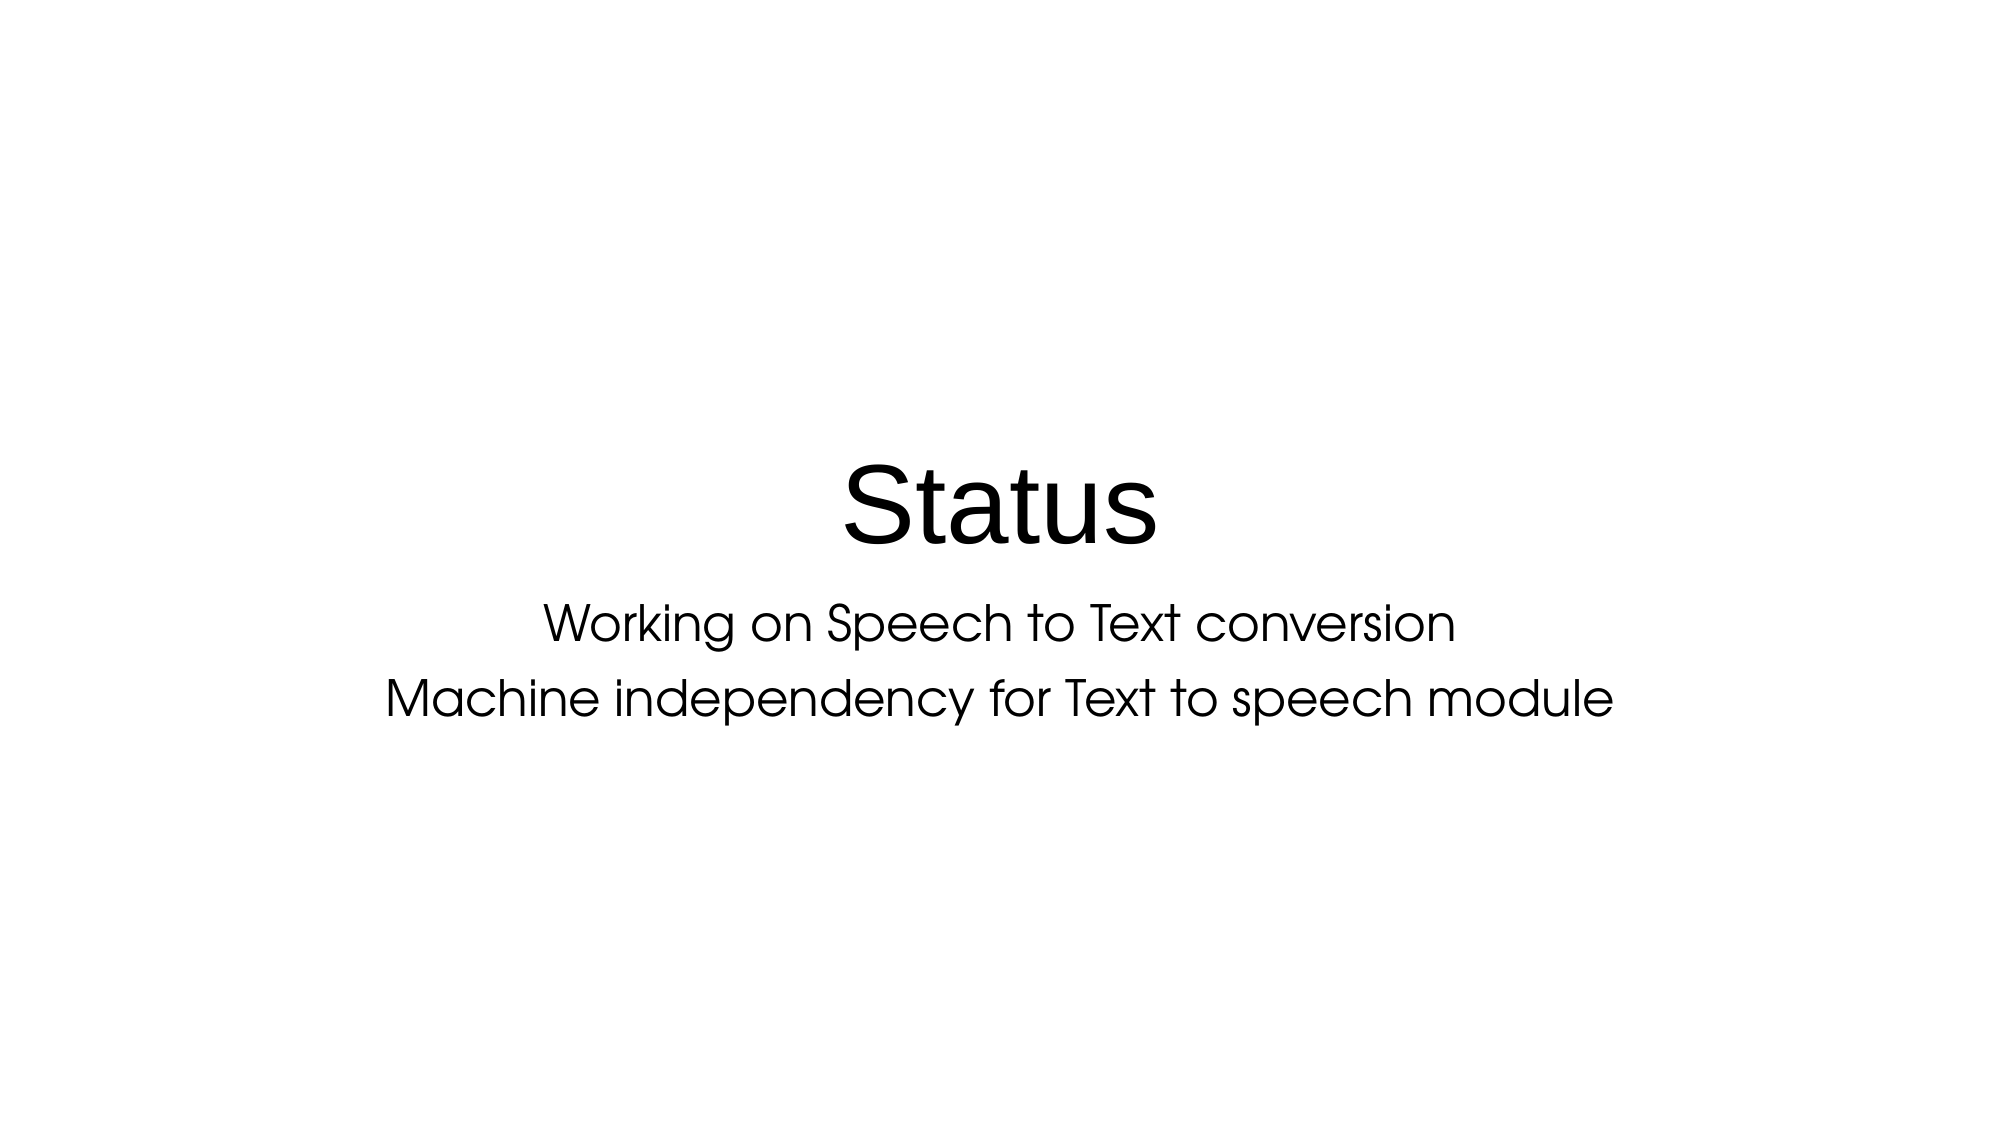

# Status
Working on Speech to Text conversion
Machine independency for Text to speech module